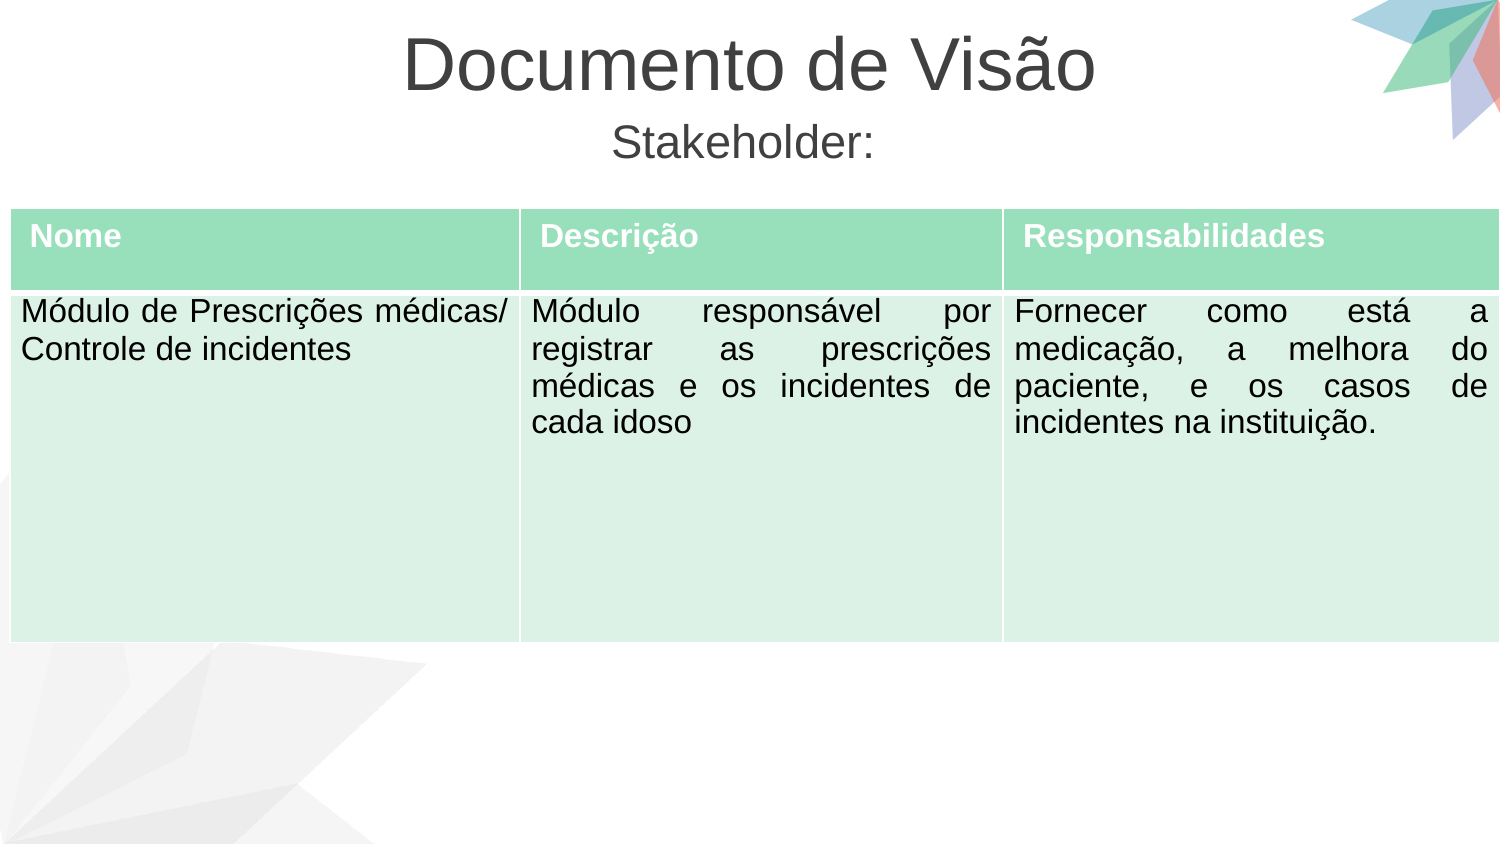

Documento de Visão
Stakeholder:
| Nome | Descrição | Responsabilidades |
| --- | --- | --- |
| Módulo de Prescrições médicas/ Controle de incidentes | Módulo responsável por registrar as prescrições médicas e os incidentes de cada idoso | Fornecer como está a medicação, a melhora do paciente, e os casos de incidentes na instituição. |